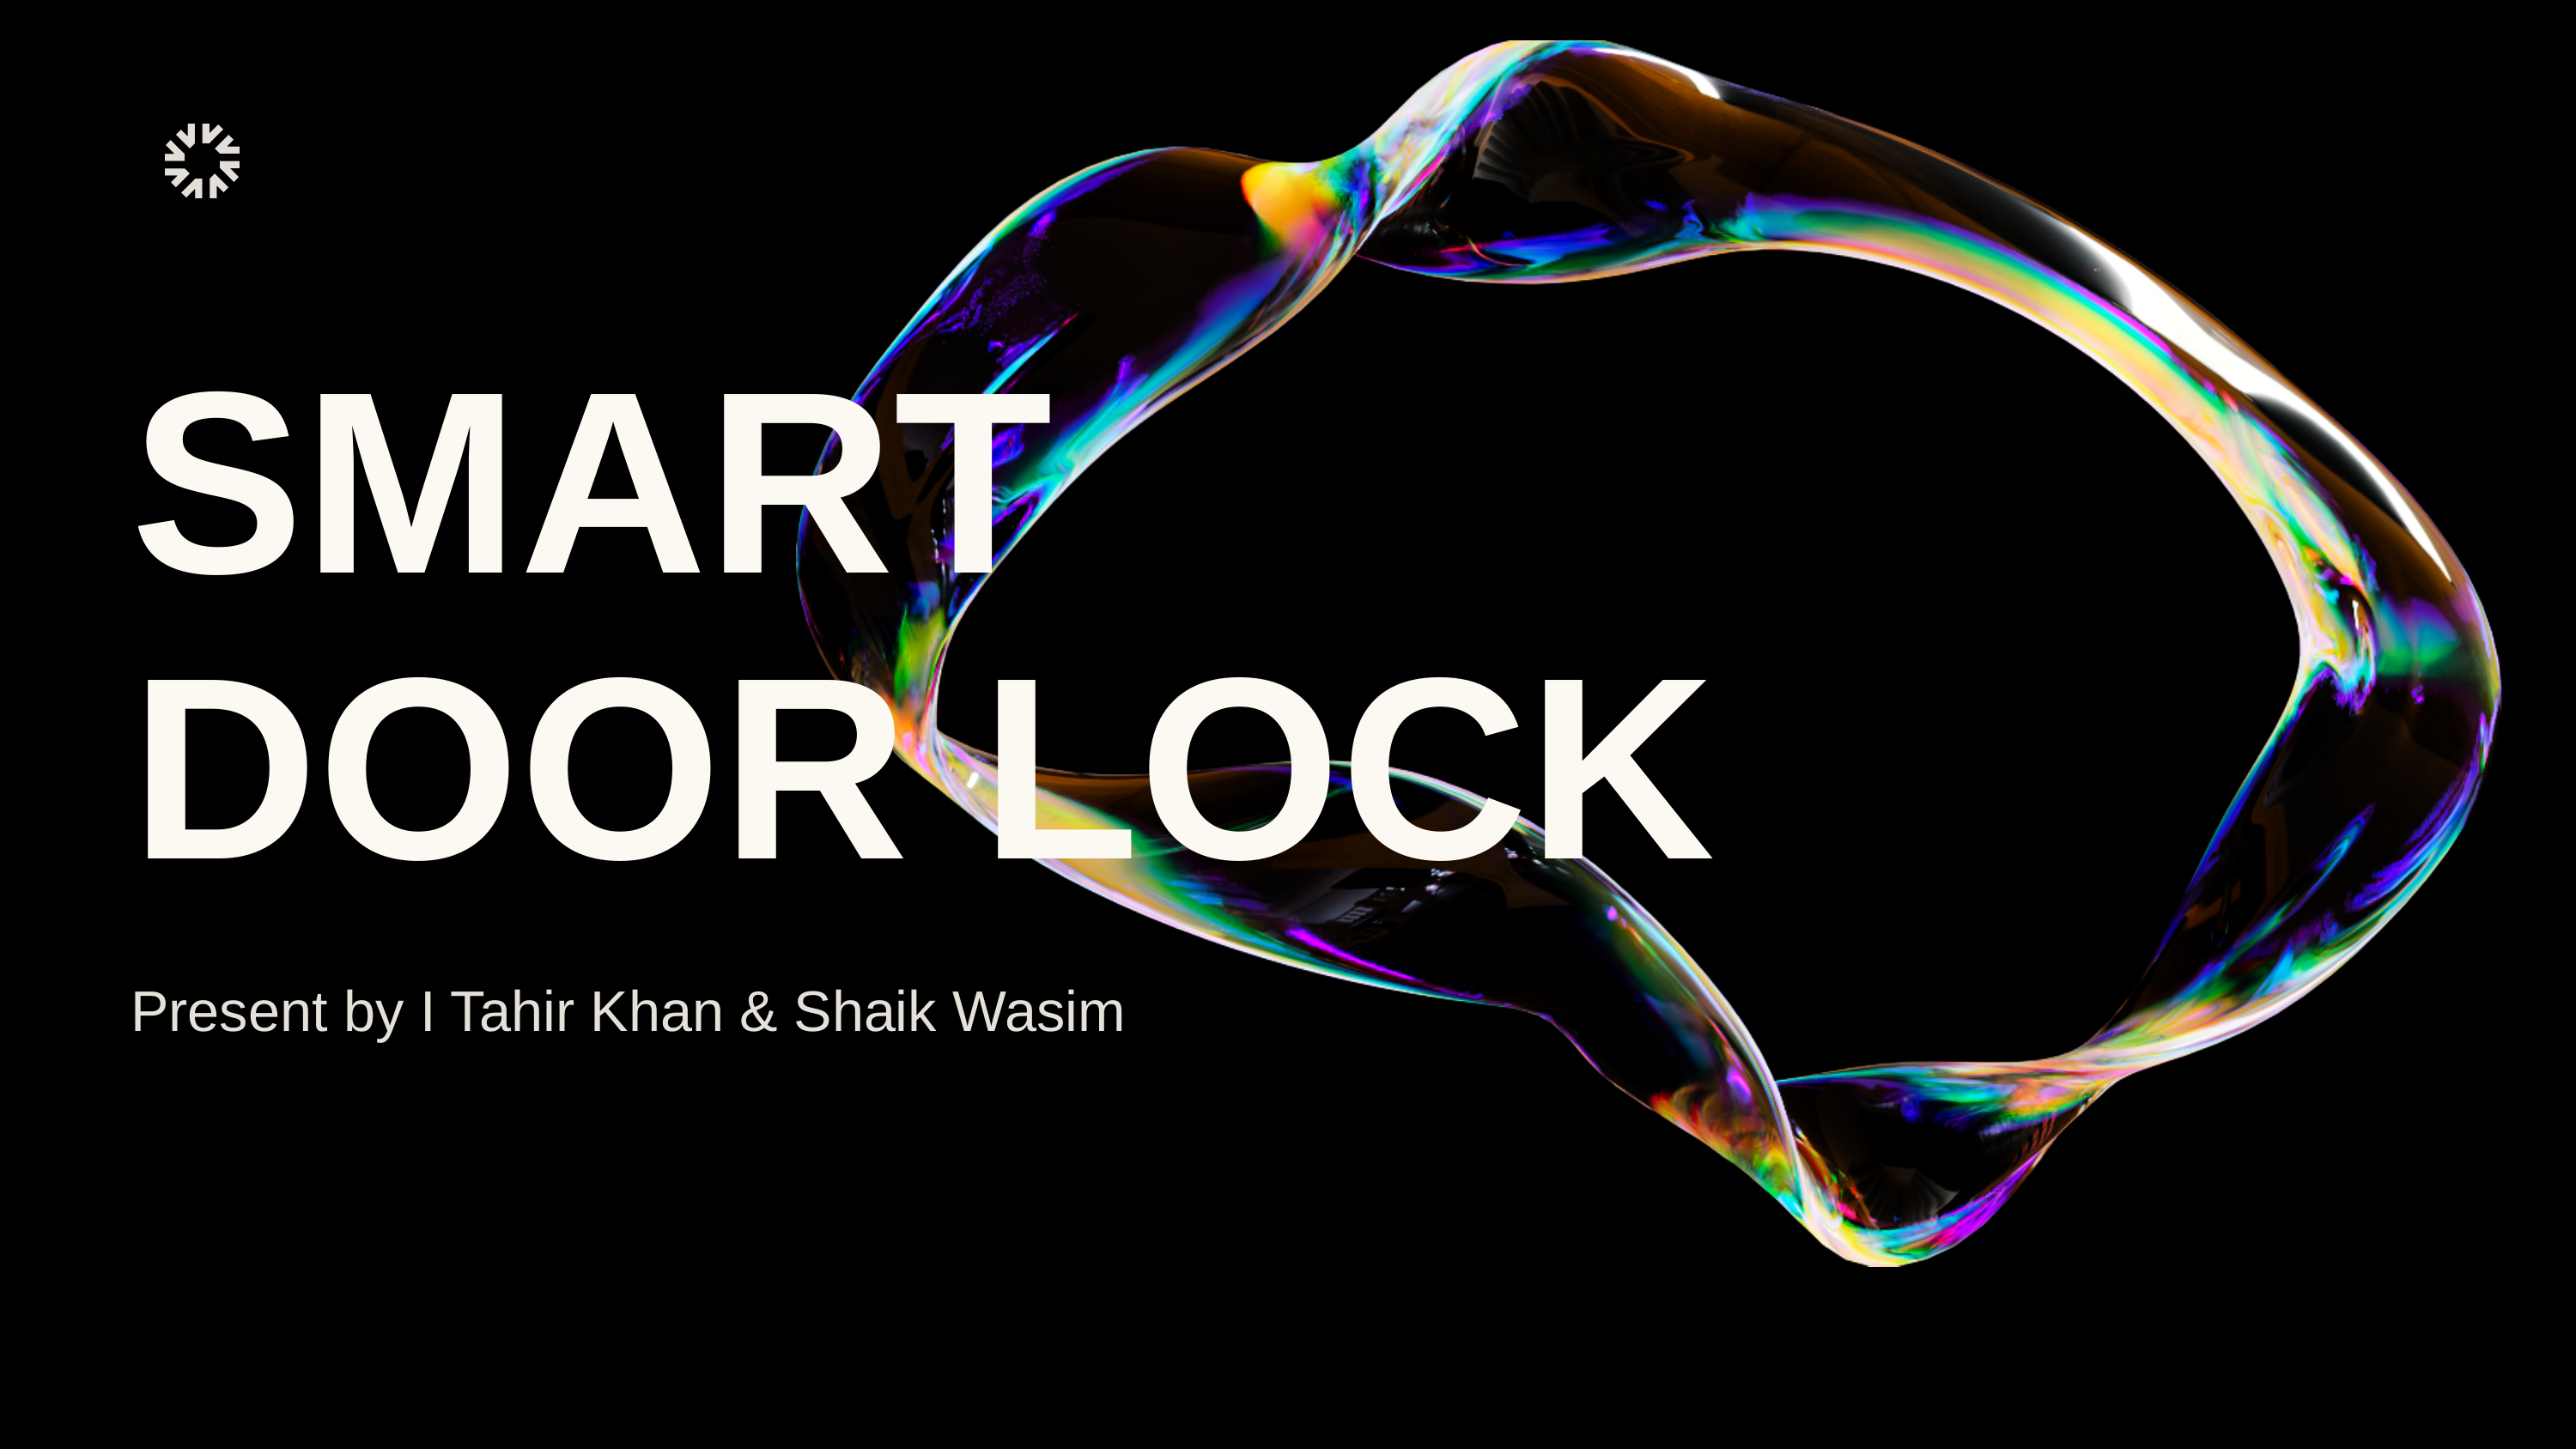

SMART DOOR LOCK
Present by I Tahir Khan & Shaik Wasim